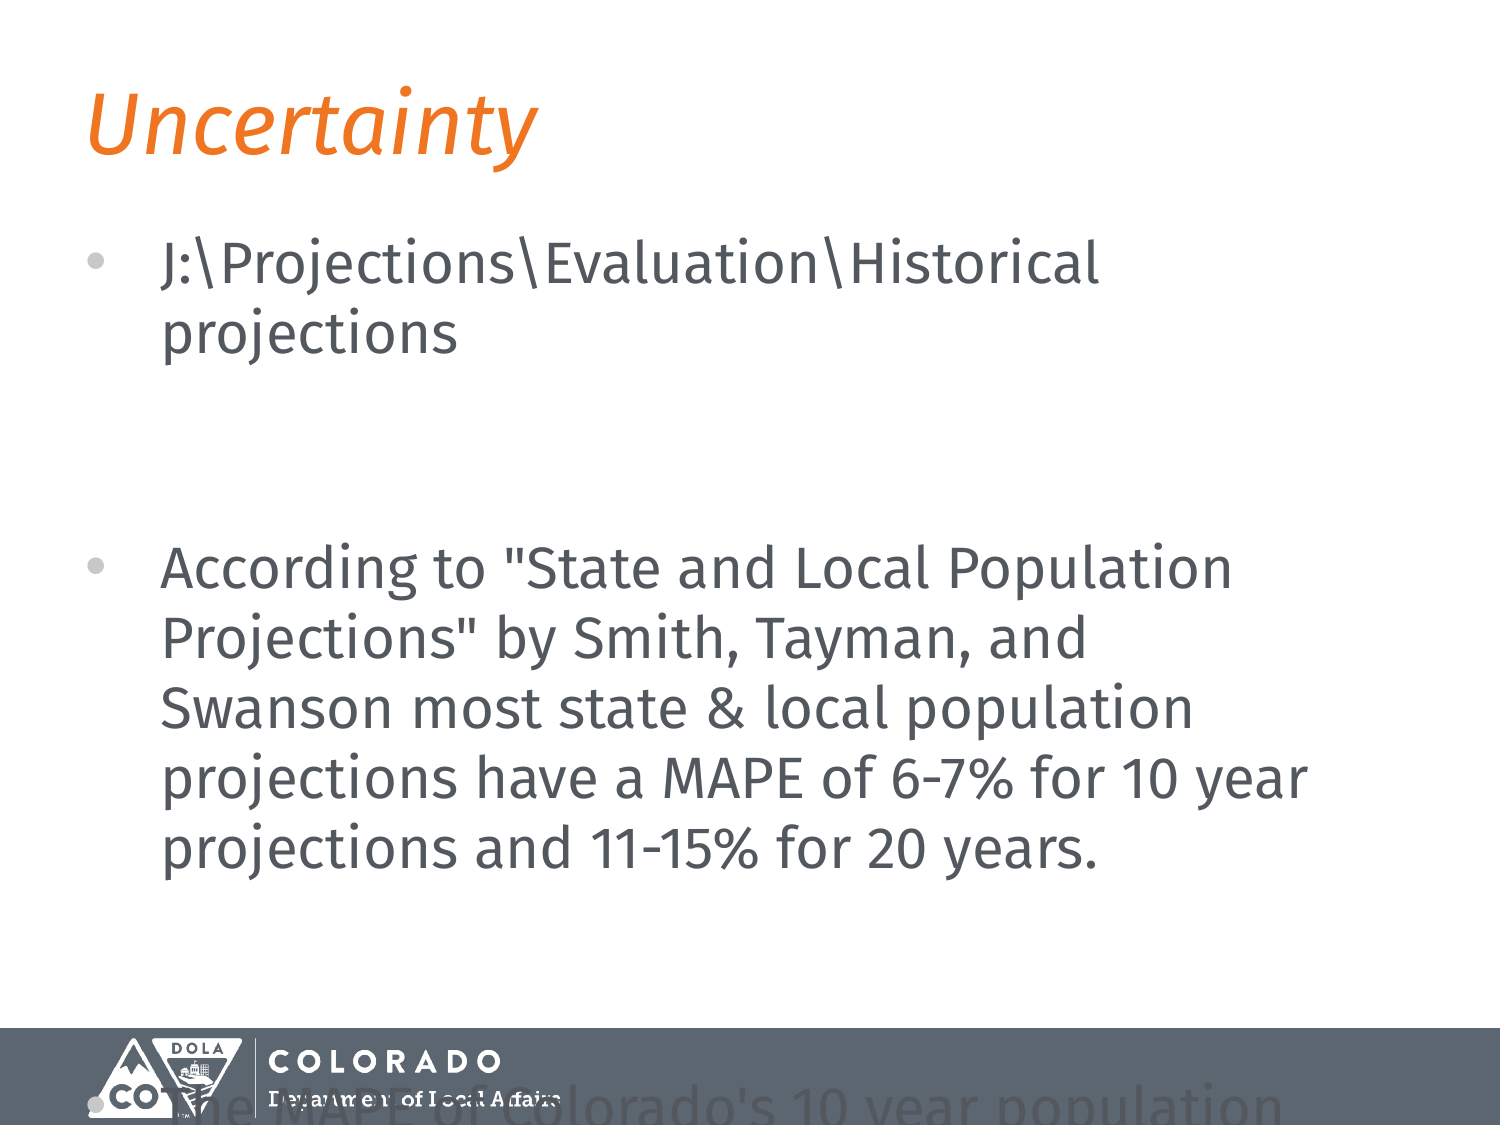

# Uncertainty
J:\Projections\Evaluation\Historical projections
According to "State and Local Population Projections" by Smith, Tayman, and Swanson most state & local population projections have a MAPE of 6-7% for 10 year projections and 11-15% for 20 years.

The MAPE of Colorado's 10 year population projections produced from 1991 through 2005 is 5.2%.

The MAPE of Colorado's 20 year population projections produced in the years 1988, 1992, 1993, and 1995 is 14.3%.

(the 2005 10 year projection is evaluated against the CB 2015 estimate, all others are compared to SDO estimates 10 years later.)